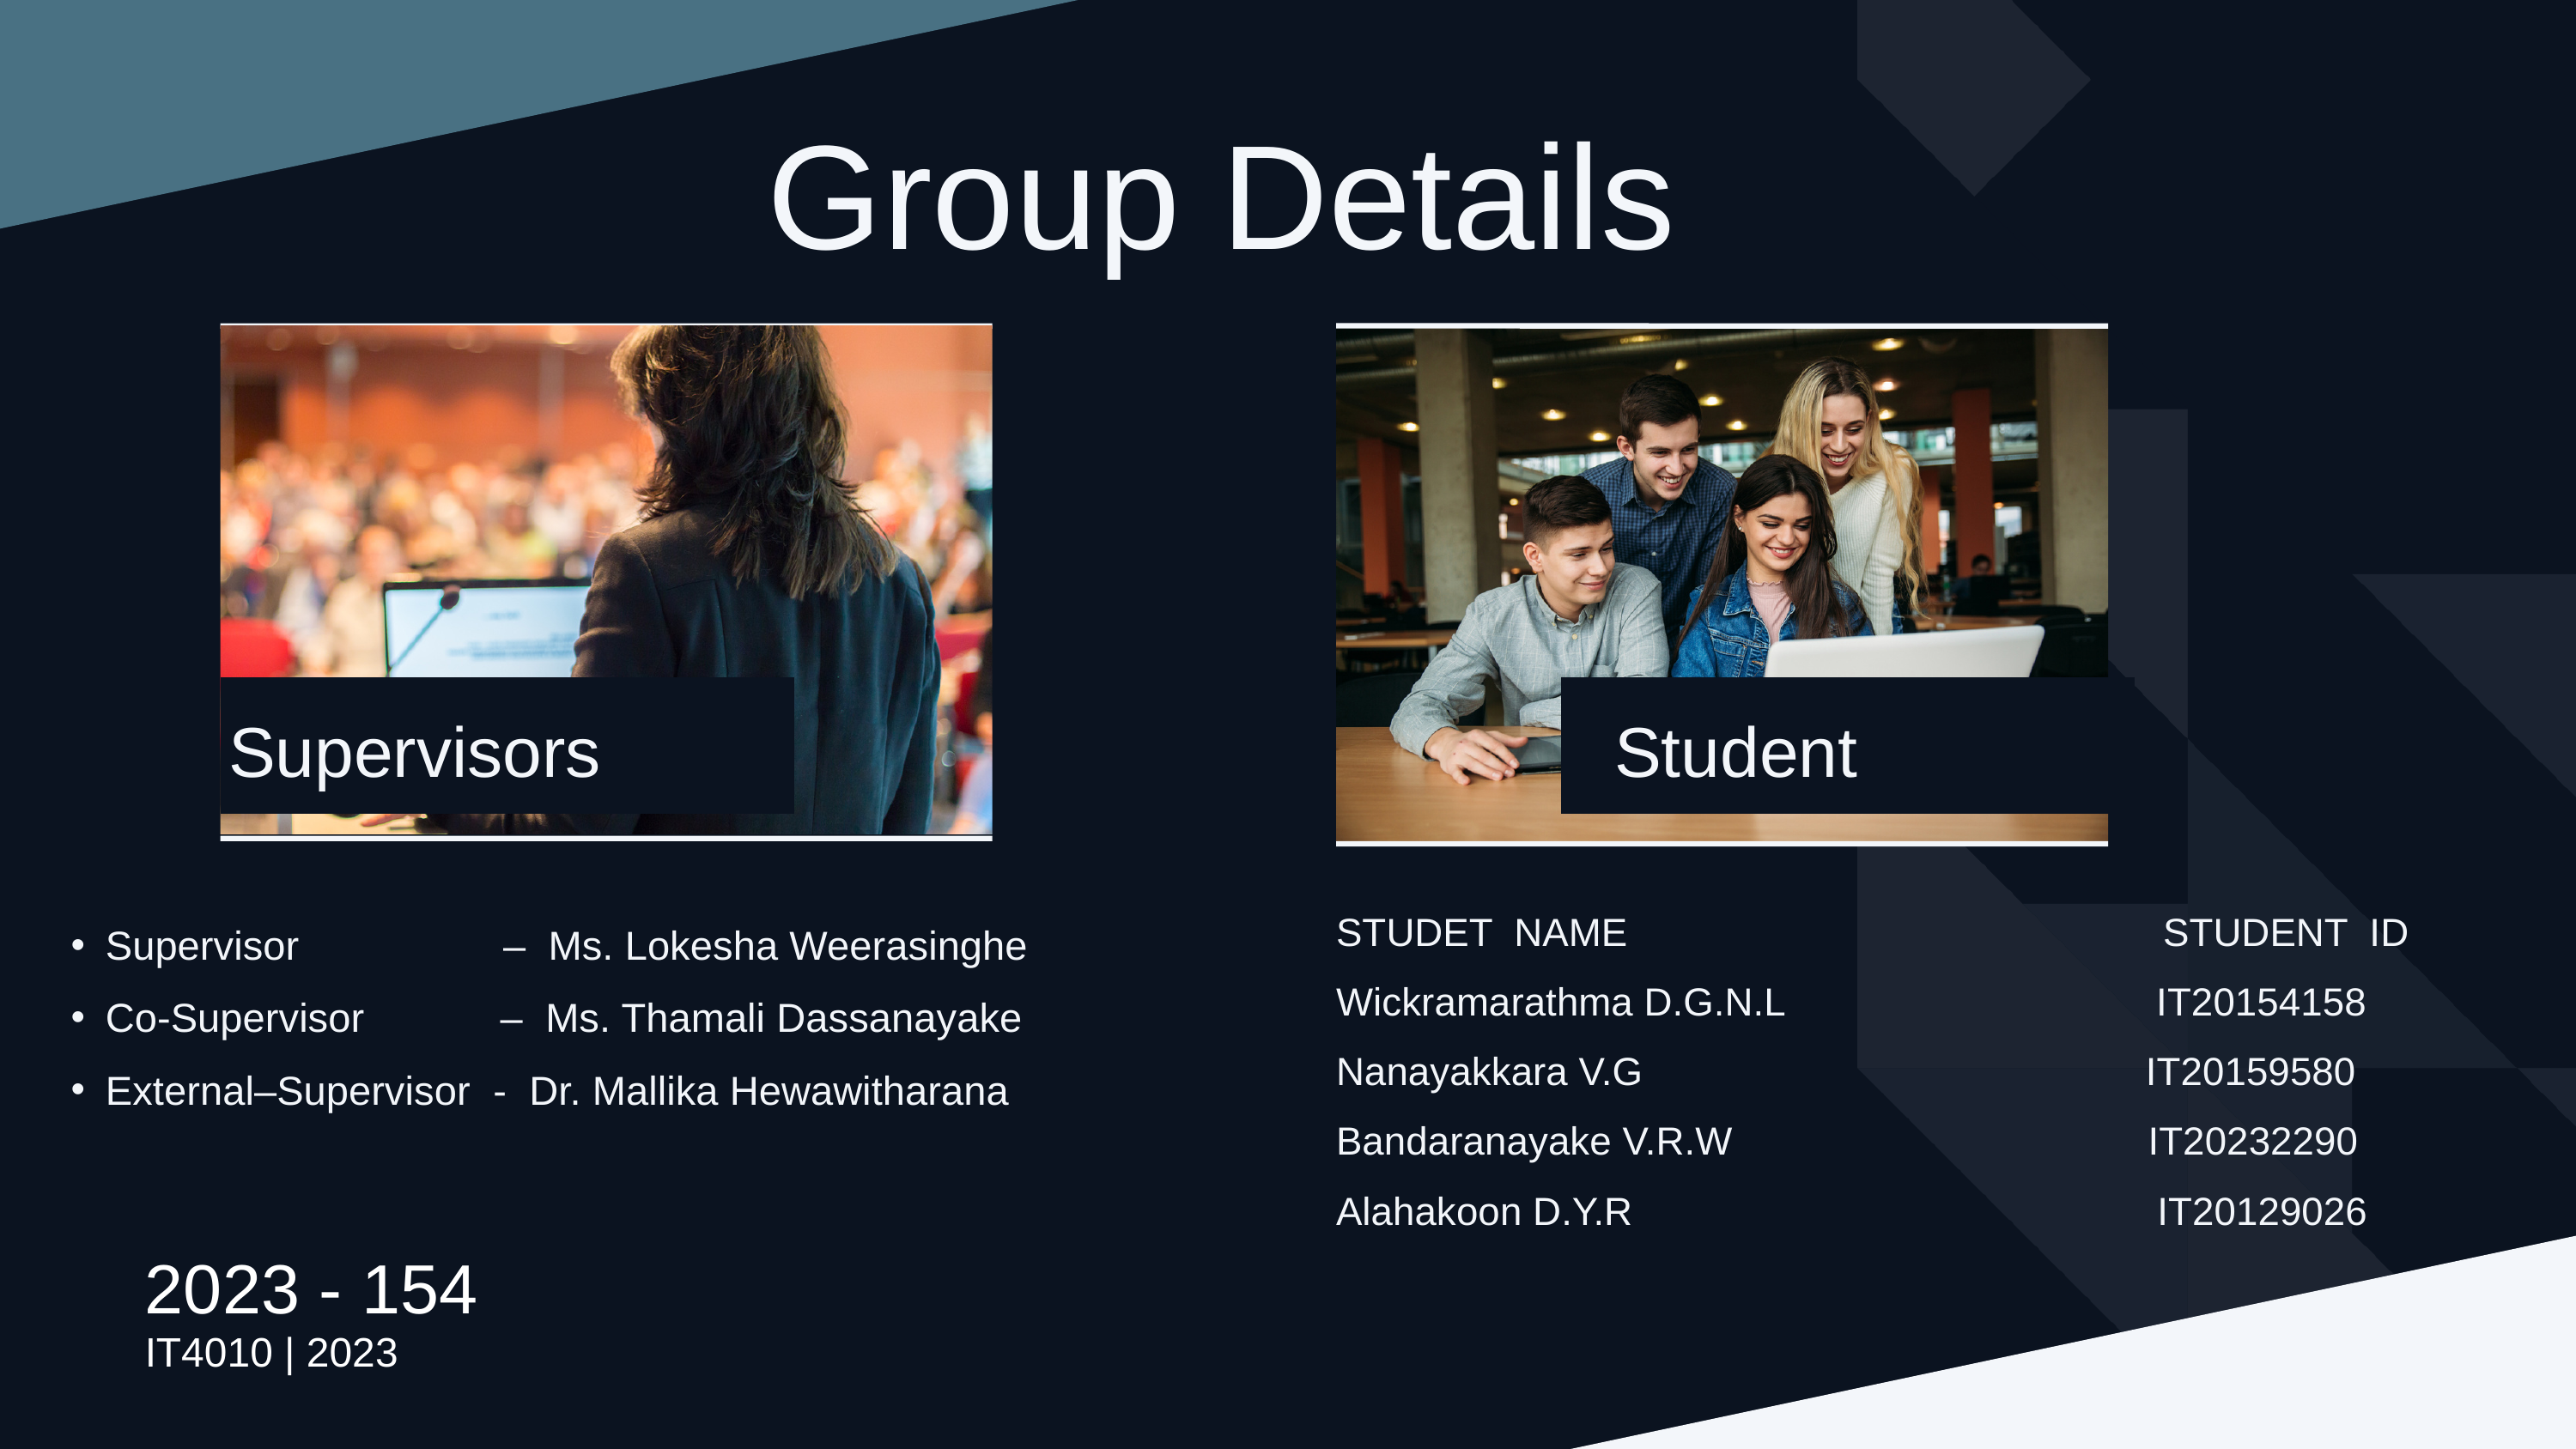

Group Details​

Supervisors
Student

STUDET  NAME​                                                 STUDENT  ID​
Wickramarathma D.G.N.L​                                  IT20154158​
Nanayakkara V.G​                                              IT20159580​
Bandaranayake V.R.W​                                      IT20232290​
Alahakoon D.Y.R​                                                IT20129026​

Supervisor                  –  Ms. Lokesha Weerasinghe   ​
Co-Supervisor            –  Ms. Thamali Dassanayake​
External–Supervisor  -  Dr. Mallika Hewawitharana​

2023 - 154
IT4010 | 2023